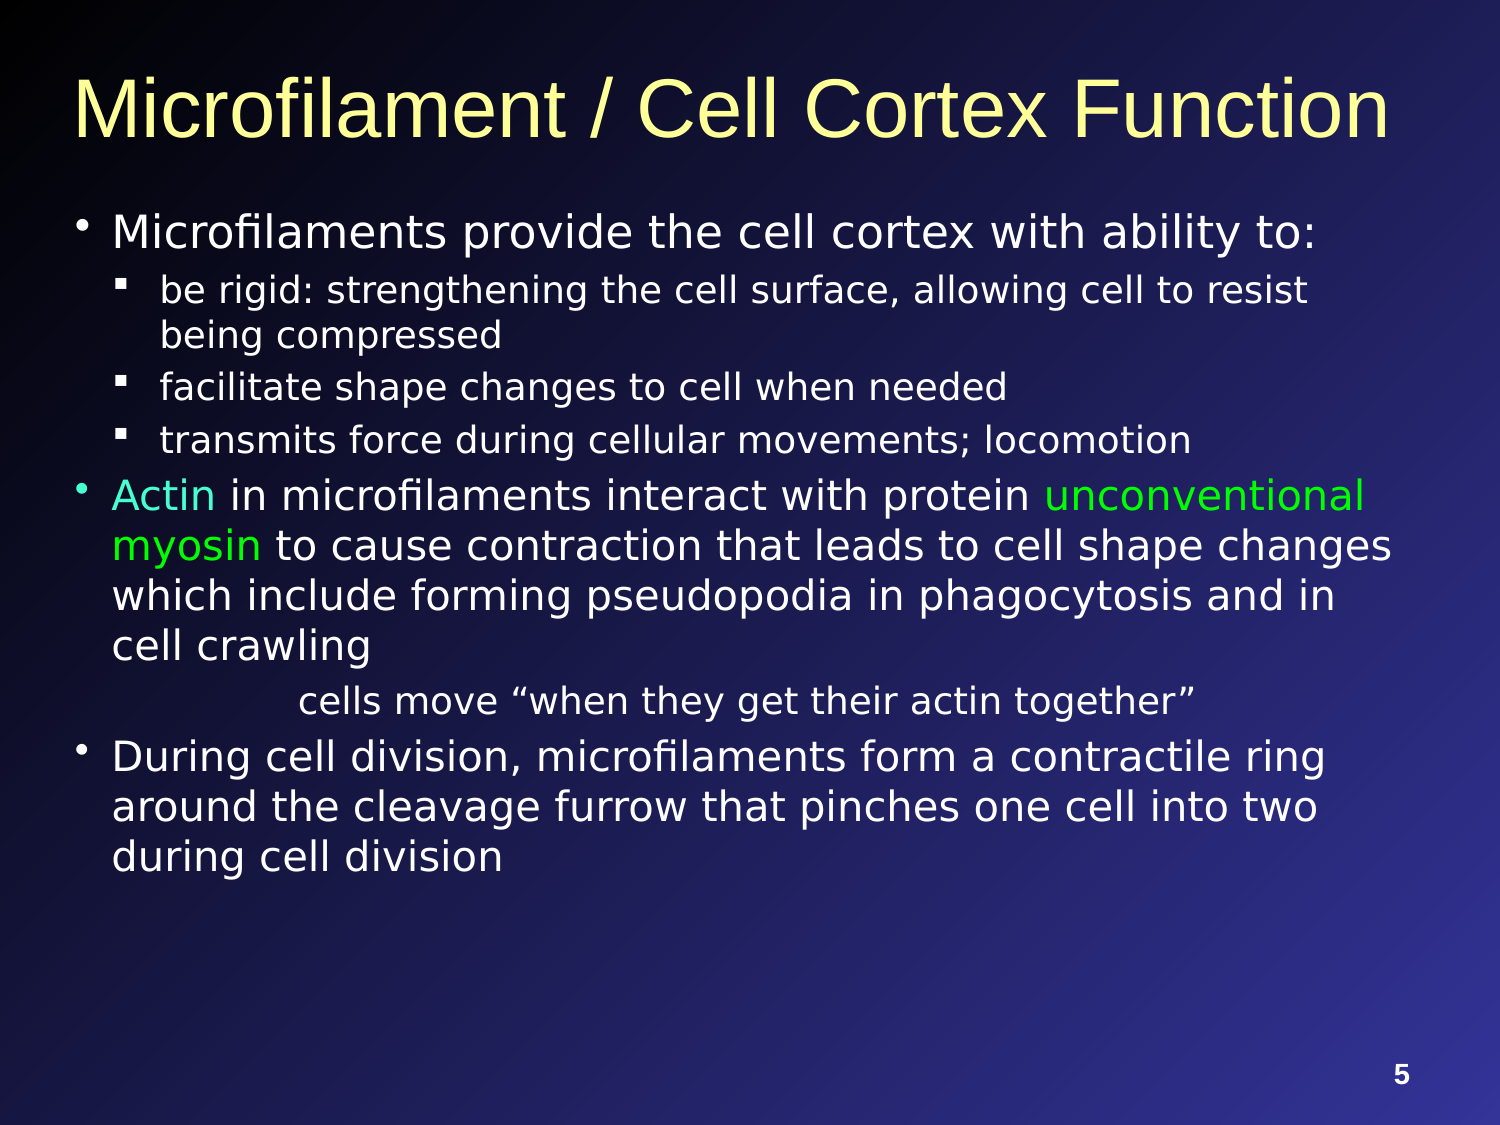

# Microfilament / Cell Cortex Function
Microfilaments provide the cell cortex with ability to:
be rigid: strengthening the cell surface, allowing cell to resist being compressed
facilitate shape changes to cell when needed
transmits force during cellular movements; locomotion
Actin in microfilaments interact with protein unconventional myosin to cause contraction that leads to cell shape changes which include forming pseudopodia in phagocytosis and in cell crawling
cells move “when they get their actin together”
During cell division, microfilaments form a contractile ring around the cleavage furrow that pinches one cell into two during cell division
5